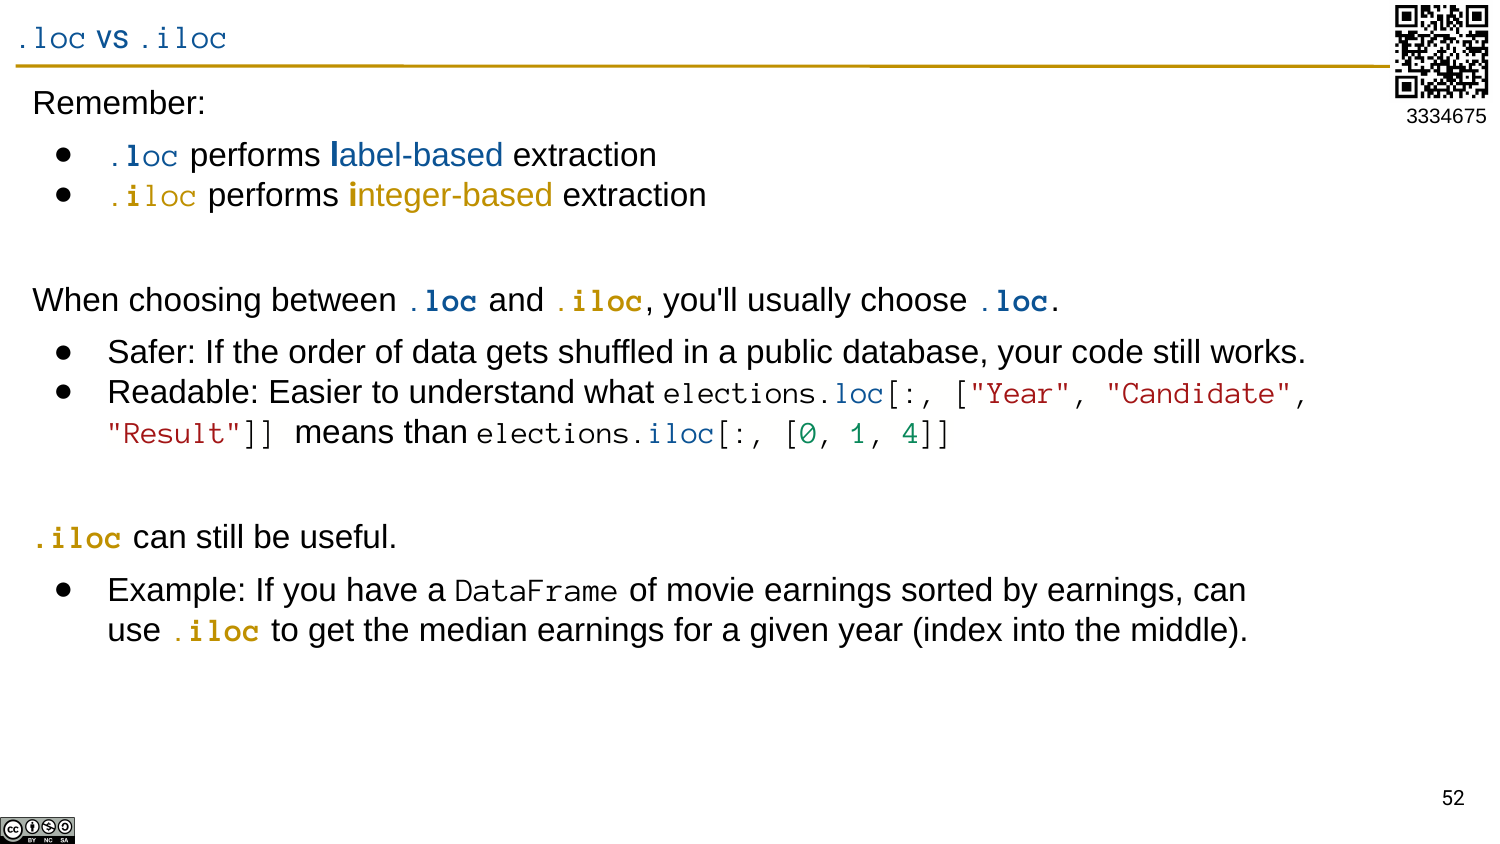

# .loc vs .iloc
Remember:
.loc performs label-based extraction
.iloc performs integer-based extraction

When choosing between .loc and .iloc, you'll usually choose .loc.
Safer: If the order of data gets shuffled in a public database, your code still works.
Readable: Easier to understand what elections.loc[:, ["Year", "Candidate", "Result"]] means than elections.iloc[:, [0, 1, 4]]

.iloc can still be useful.
Example: If you have a DataFrame of movie earnings sorted by earnings, can use .iloc to get the median earnings for a given year (index into the middle).
52